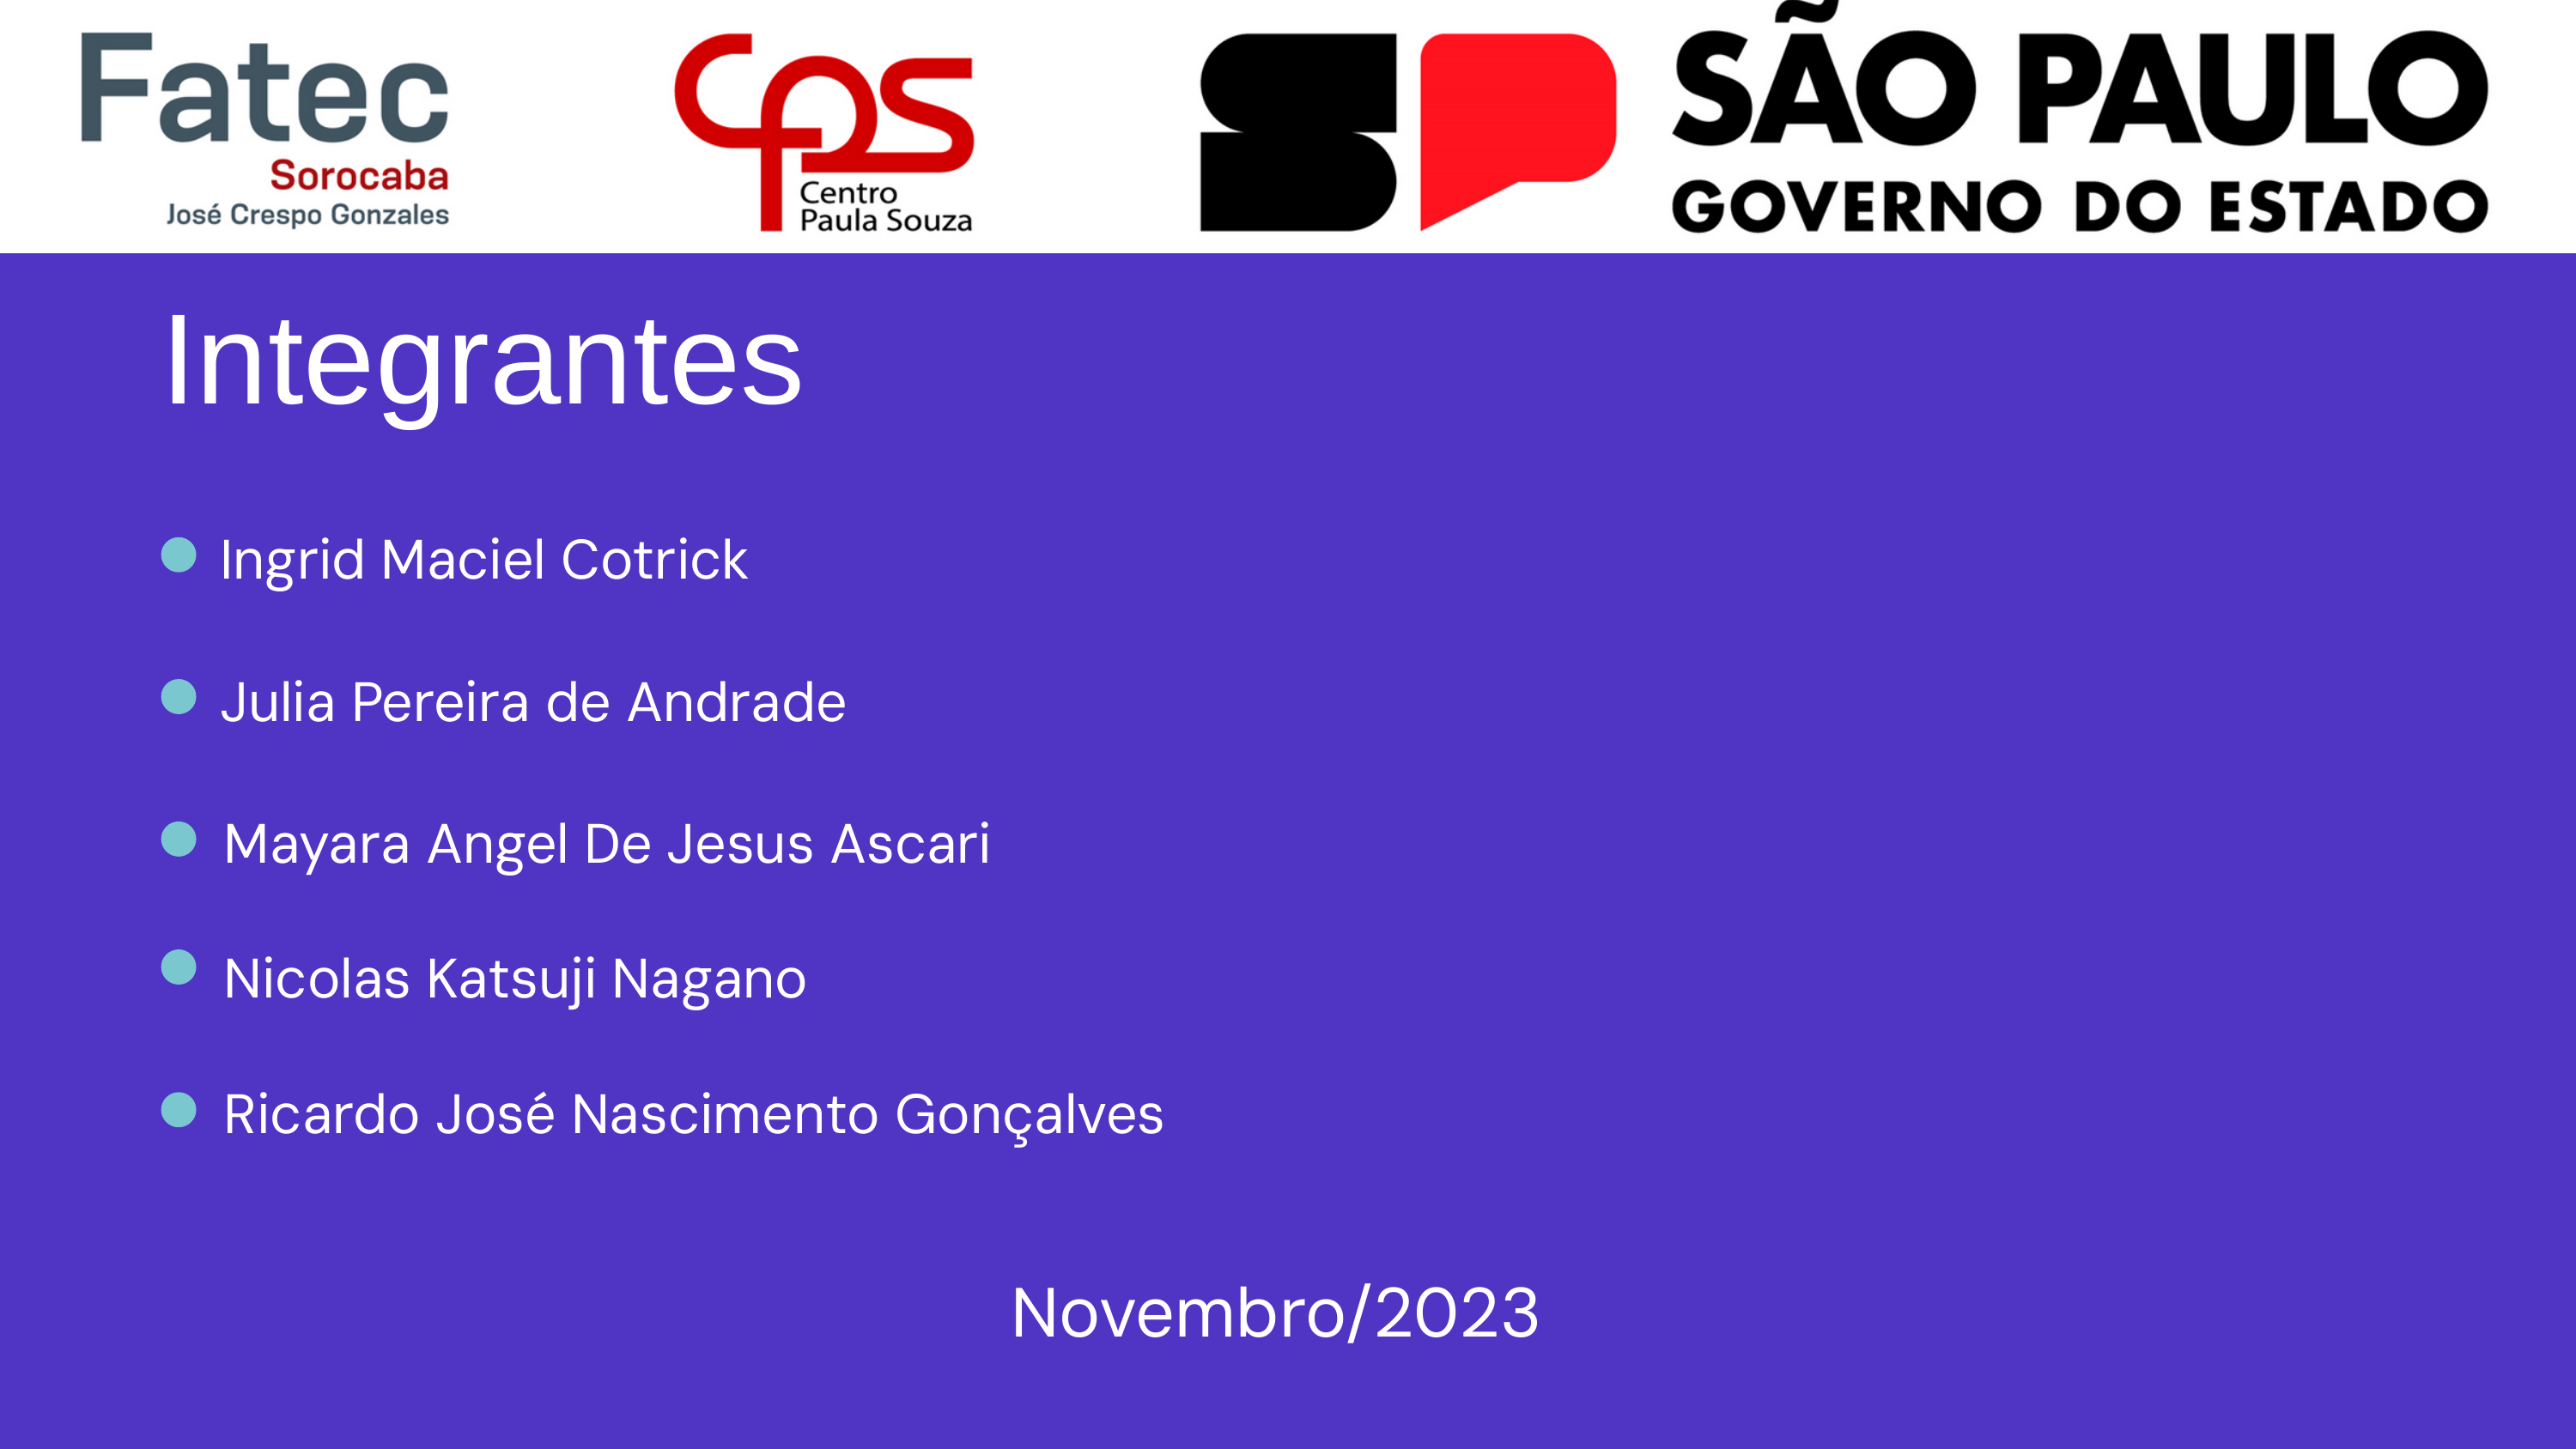

Integrantes
Ingrid Maciel Cotrick

Julia Pereira de Andrade

Mayara Angel De Jesus Ascari

Nicolas Katsuji Nagano

Ricardo José Nascimento Gonçalves

Novembro/2023